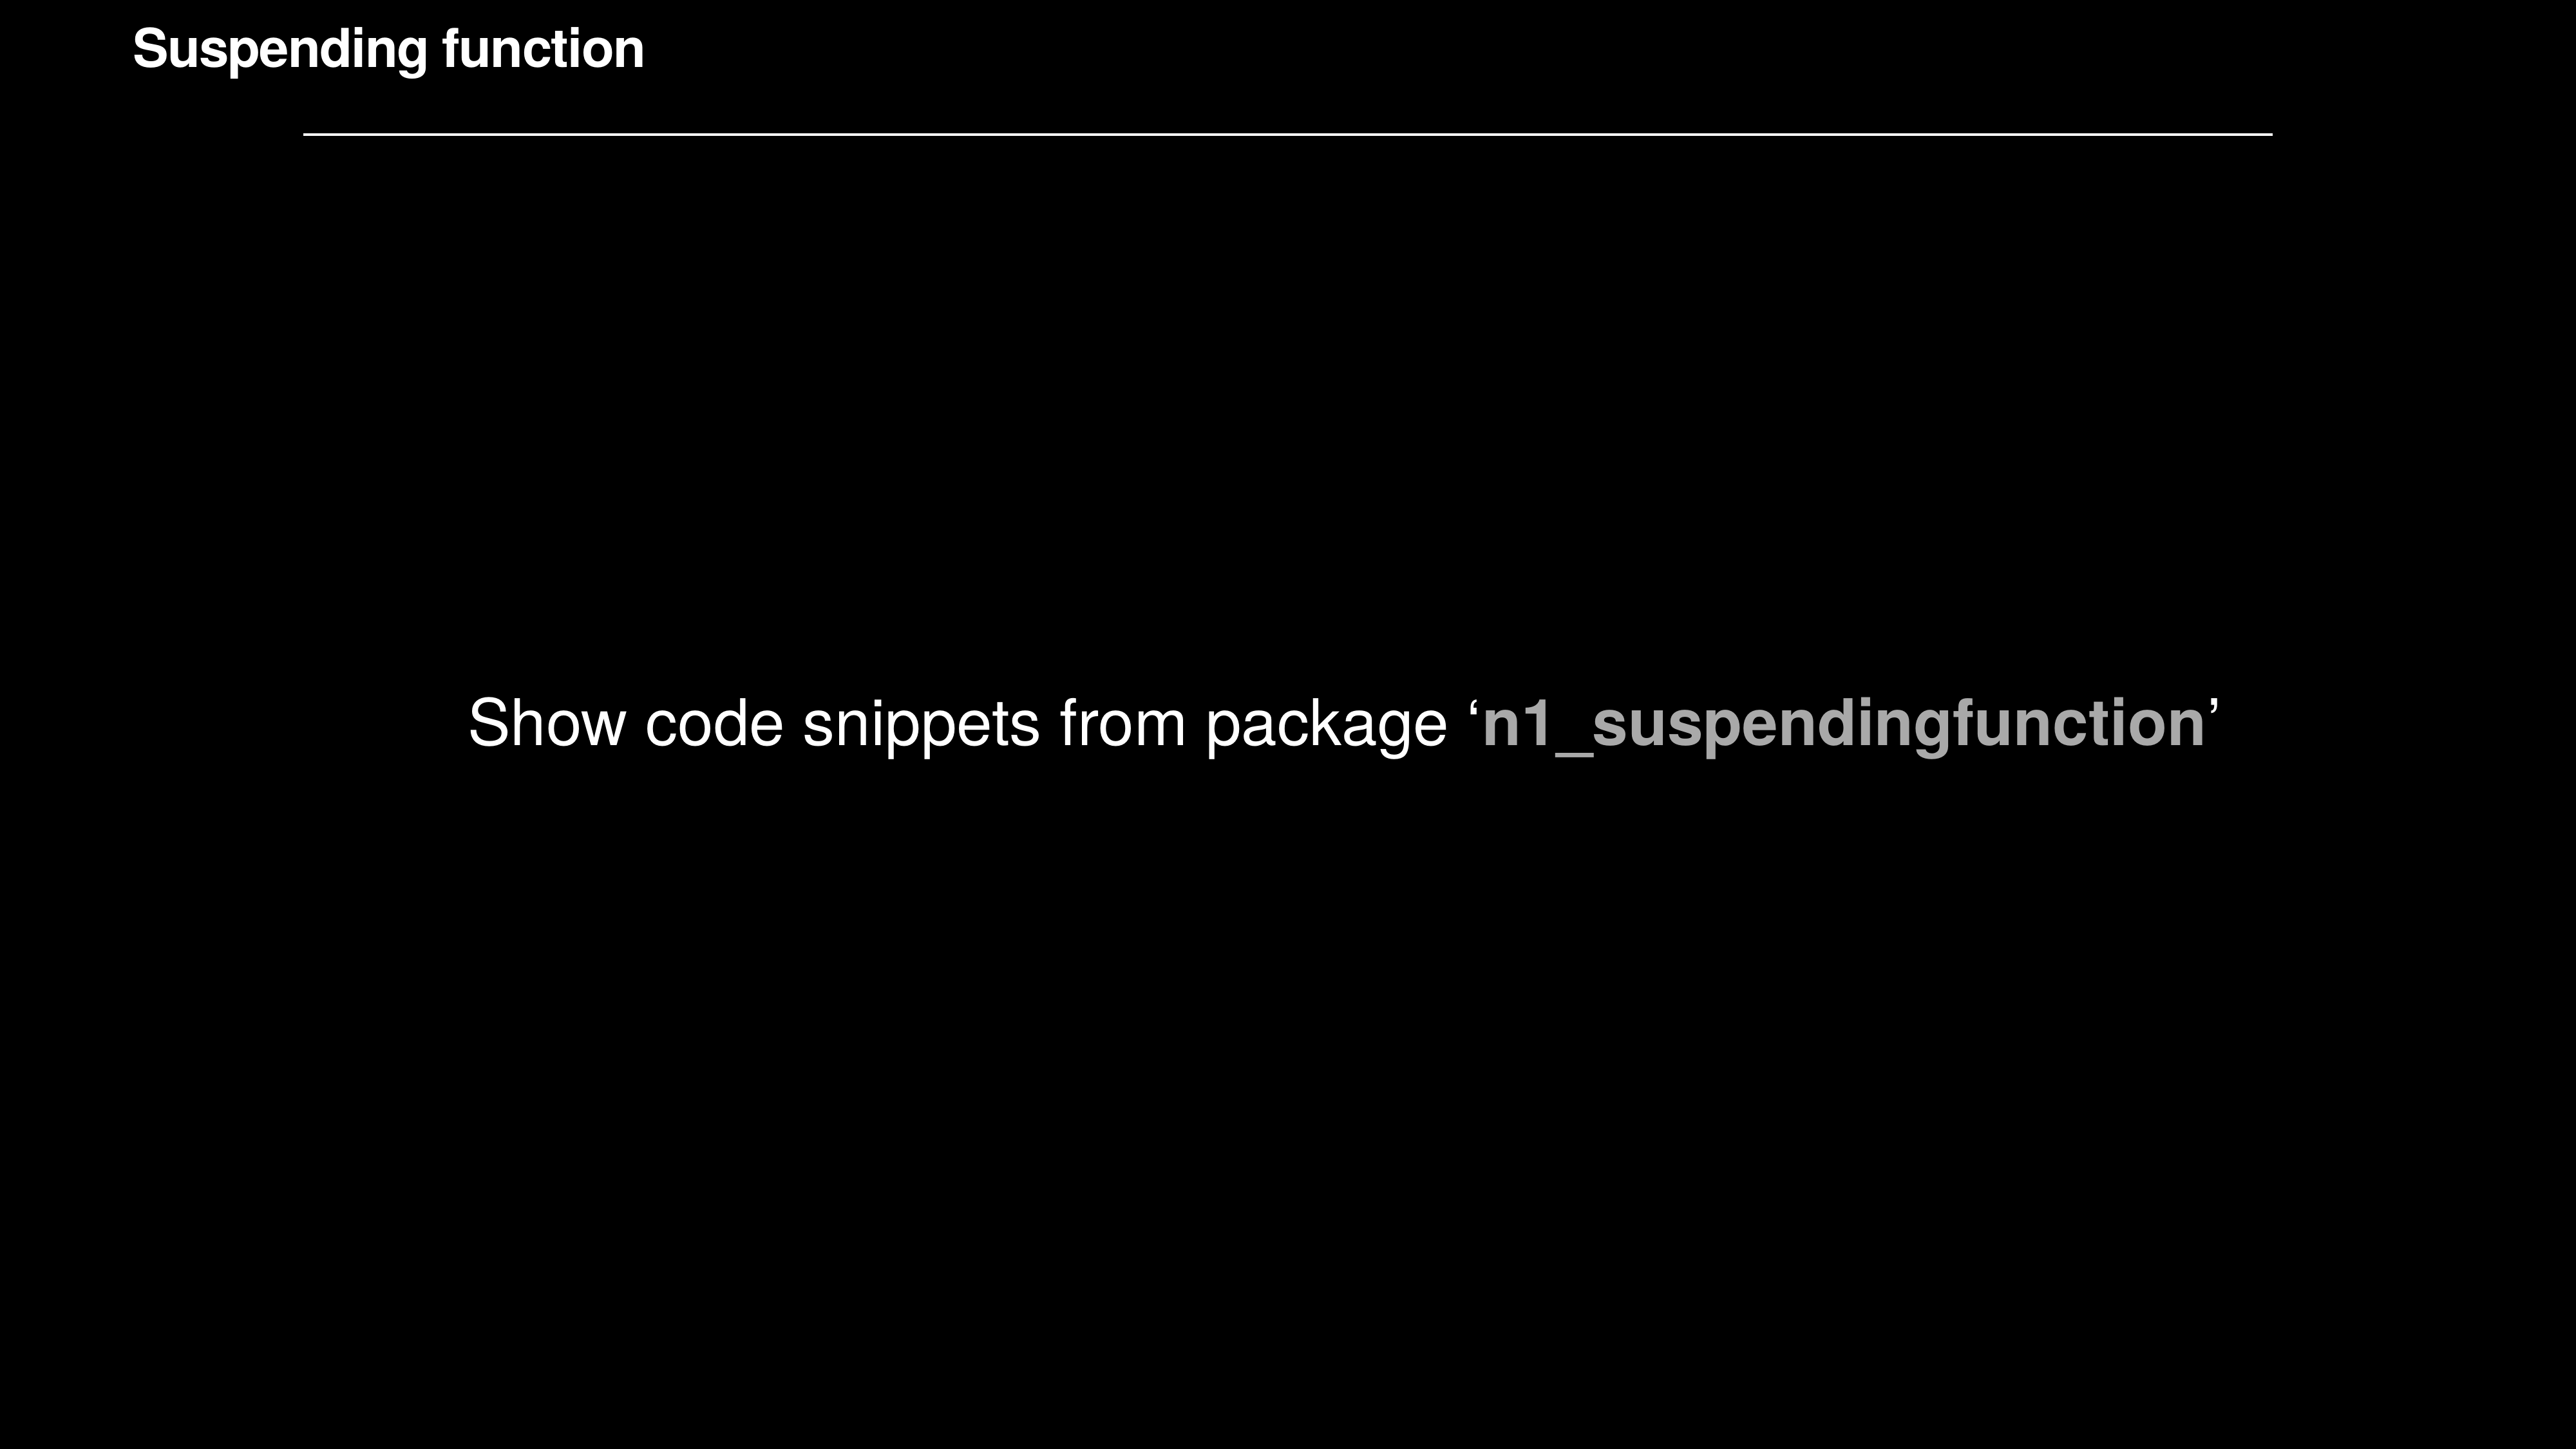

Suspending function

Show code snippets from package ‘n1_suspendingfunction’